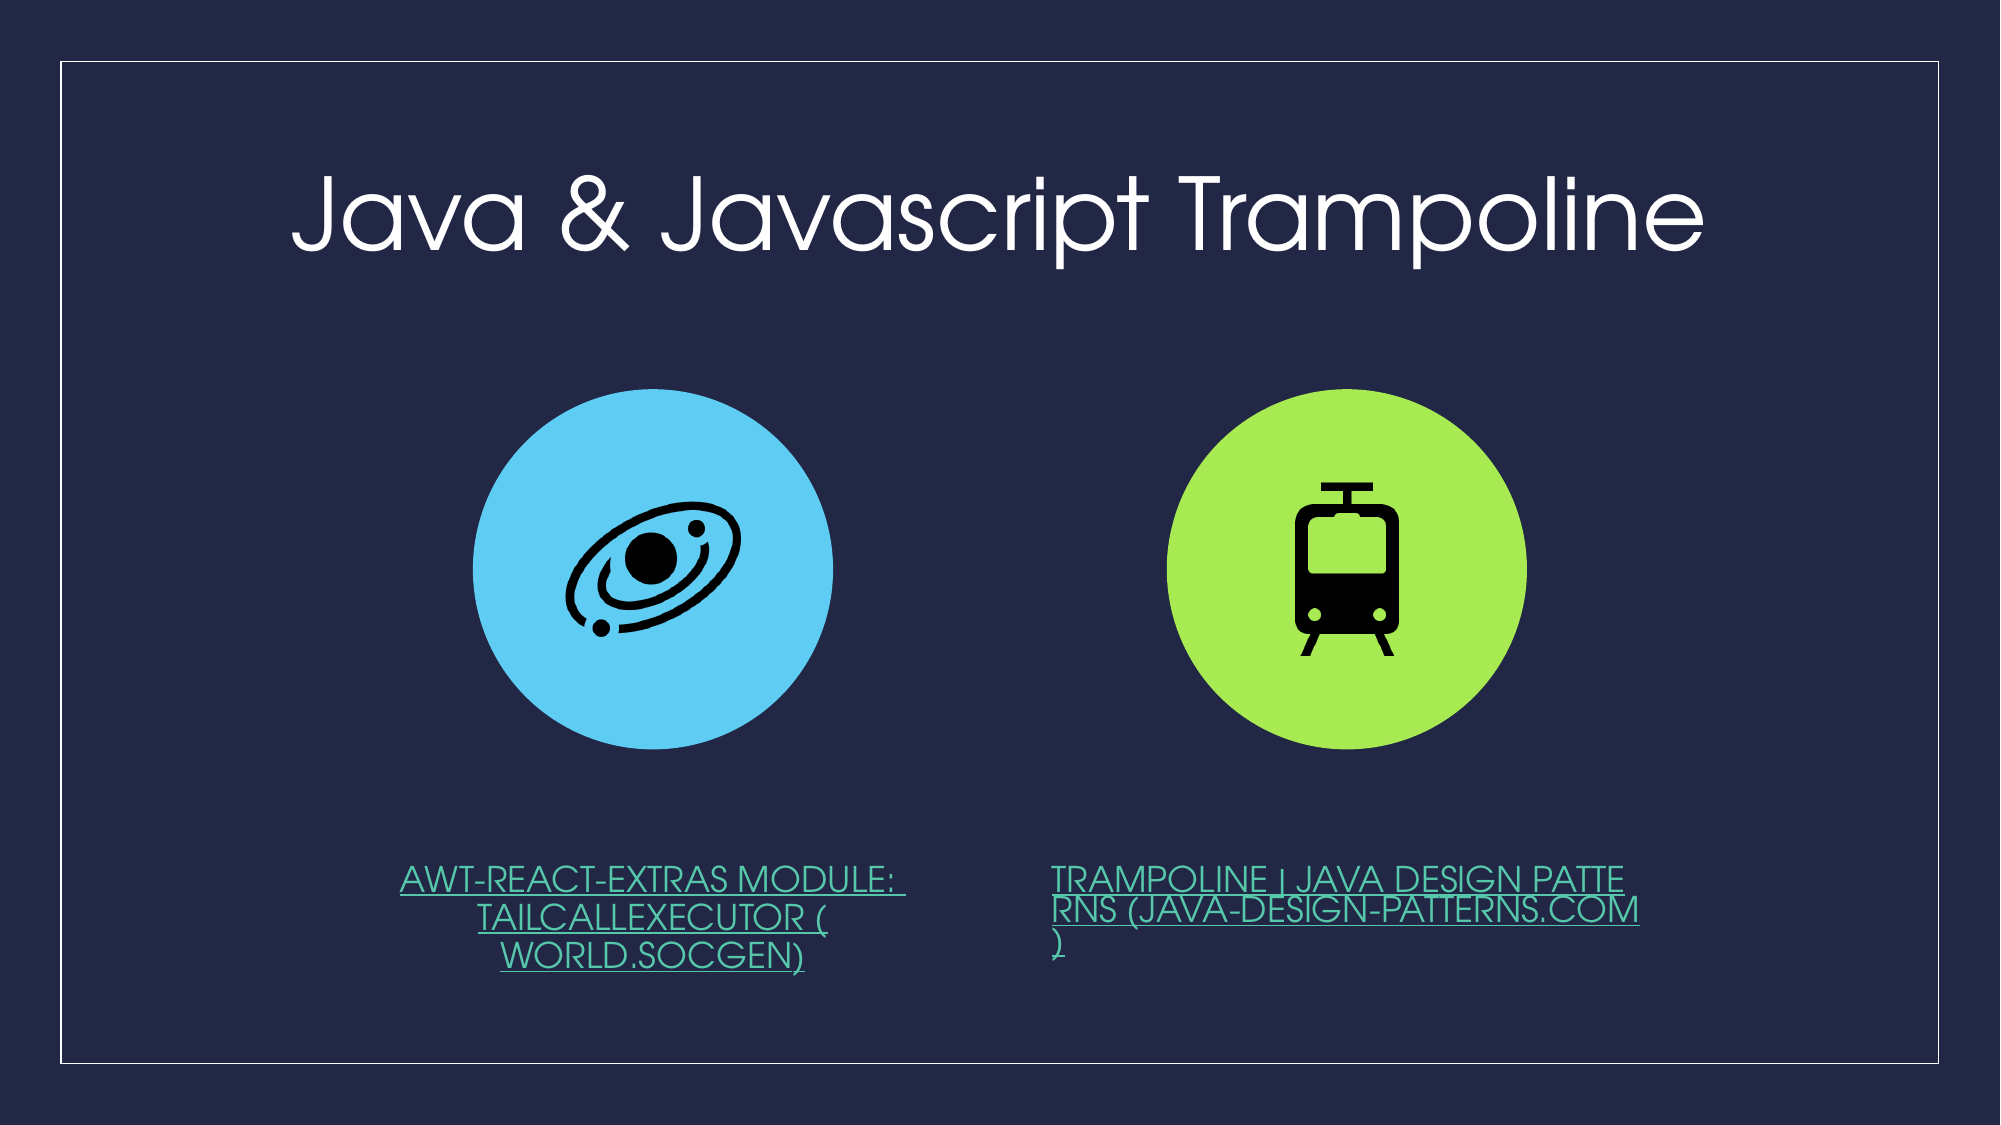

# Java & Javascript Trampoline
awt-react-extras Module: TailCallExecutor (world.socgen)
Trampoline | Java Design Patterns (java-design-patterns.com)